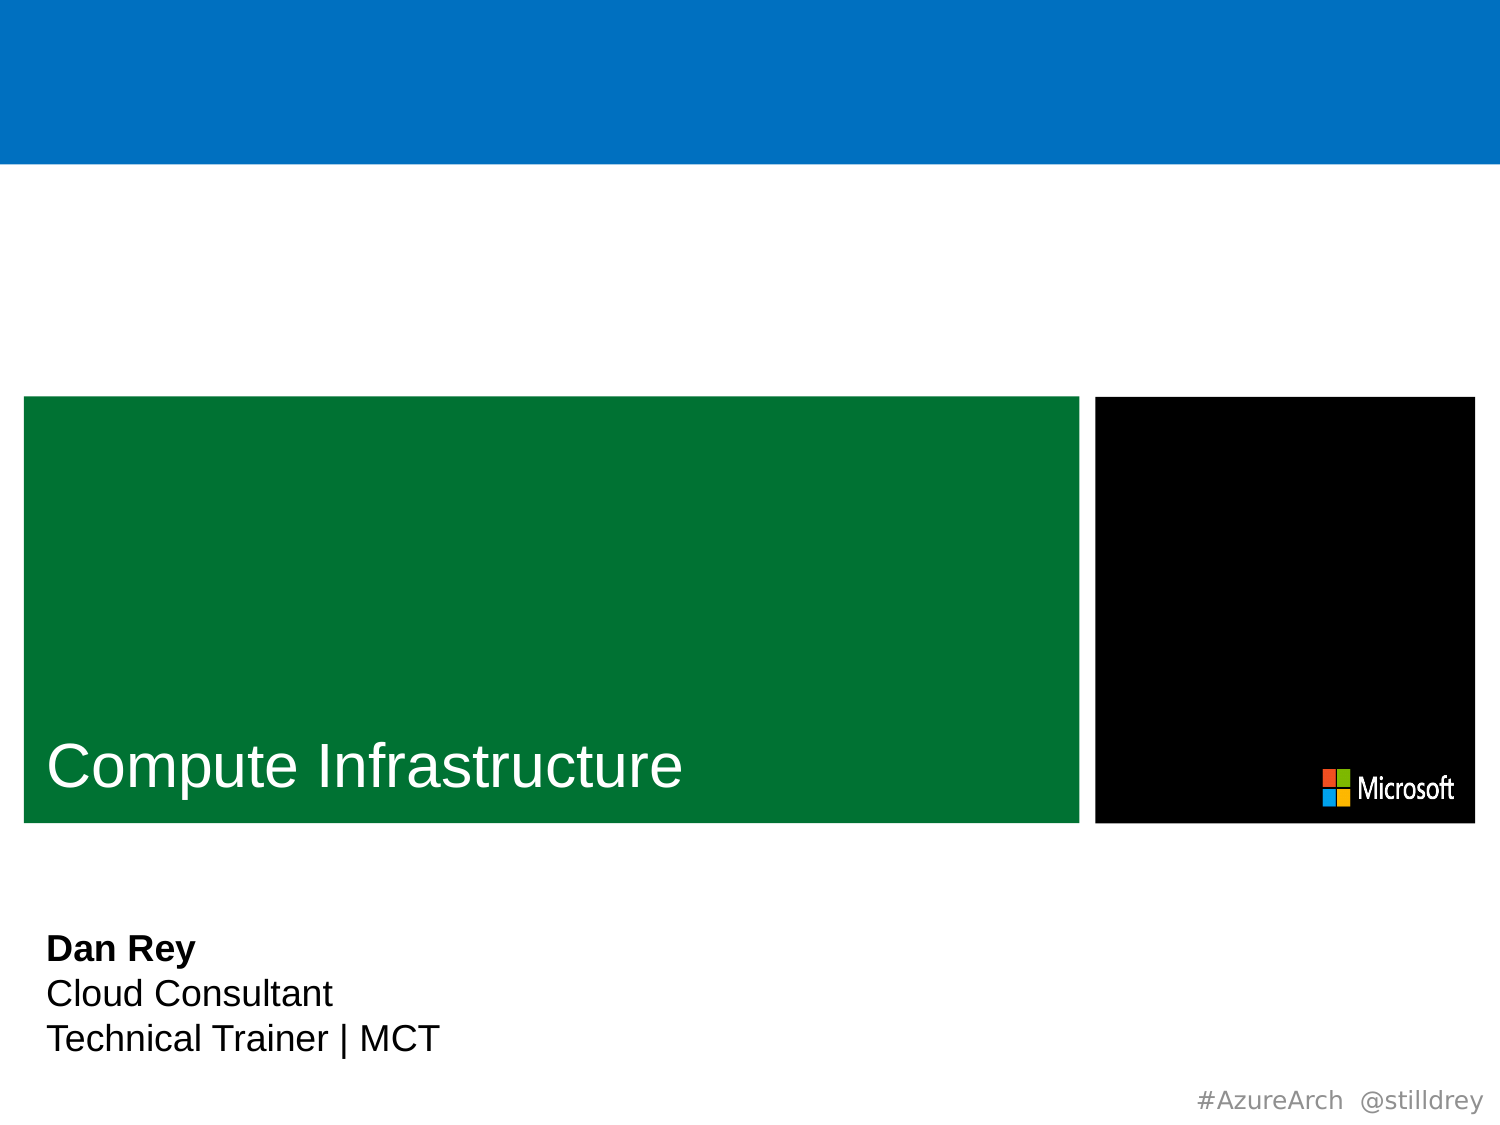

# Compute Infrastructure
Dan Rey
Cloud Consultant
Technical Trainer | MCT